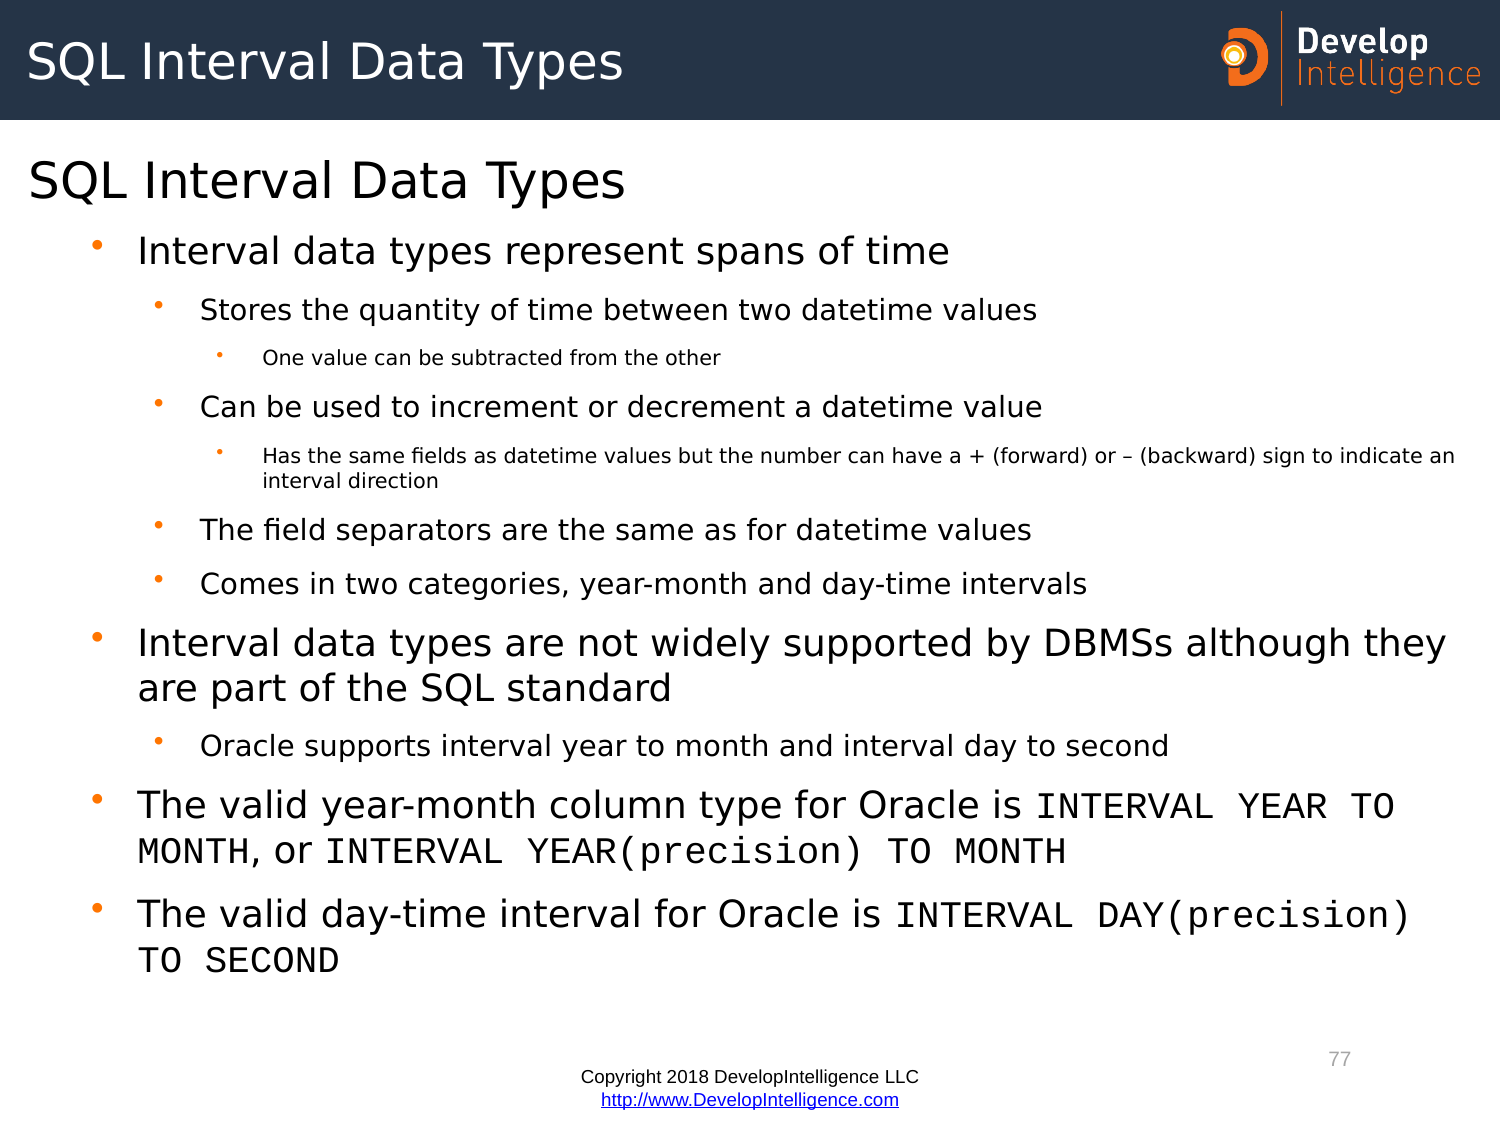

# SQL Interval Data Types
SQL Interval Data Types
Interval data types represent spans of time
Stores the quantity of time between two datetime values
One value can be subtracted from the other
Can be used to increment or decrement a datetime value
Has the same fields as datetime values but the number can have a + (forward) or – (backward) sign to indicate an interval direction
The field separators are the same as for datetime values
Comes in two categories, year-month and day-time intervals
Interval data types are not widely supported by DBMSs although they are part of the SQL standard
Oracle supports interval year to month and interval day to second
The valid year-month column type for Oracle is INTERVAL YEAR TO MONTH, or INTERVAL YEAR(precision) TO MONTH
The valid day-time interval for Oracle is INTERVAL DAY(precision) TO SECOND

77